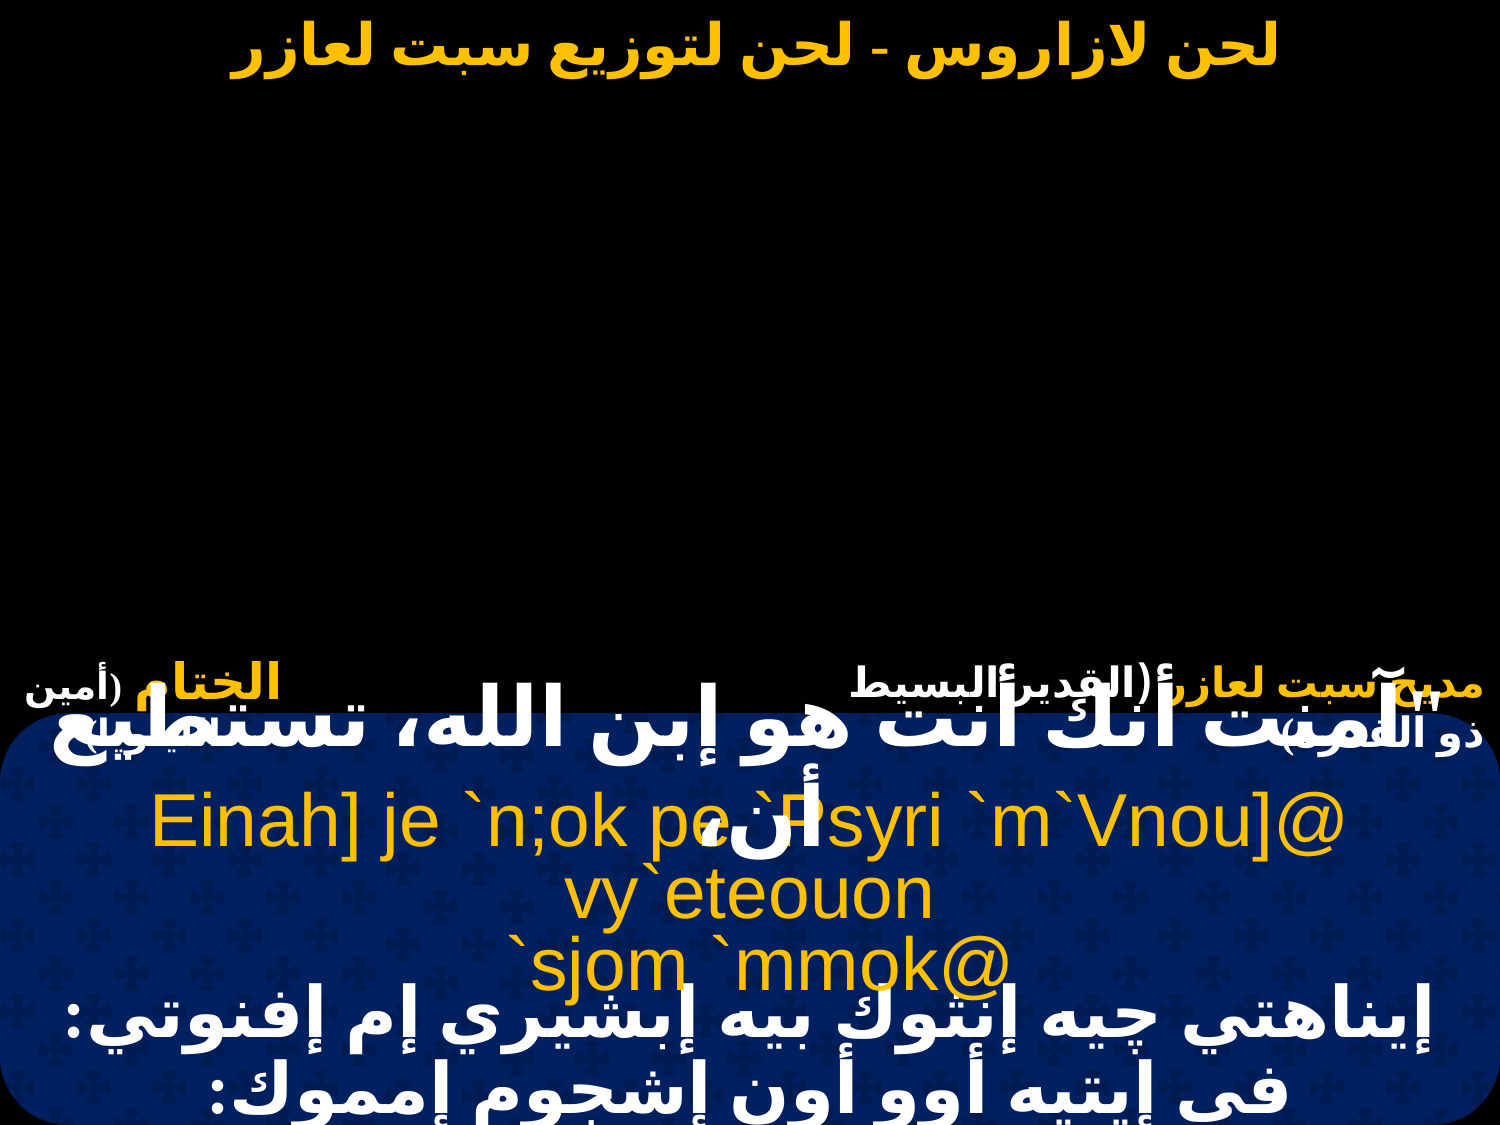

#
"آمنت أنك أنت هو إبن الله، تستطيع أن،
Einah] je `n;ok pe `Psyri `m`Vnou]@ vy`eteouon
 `sjom `mmok@
إيناهتي چيه إنثوك بيه إبشيري إم إفنوتي: في إيتيه أوو أون إشجوم إمموك: